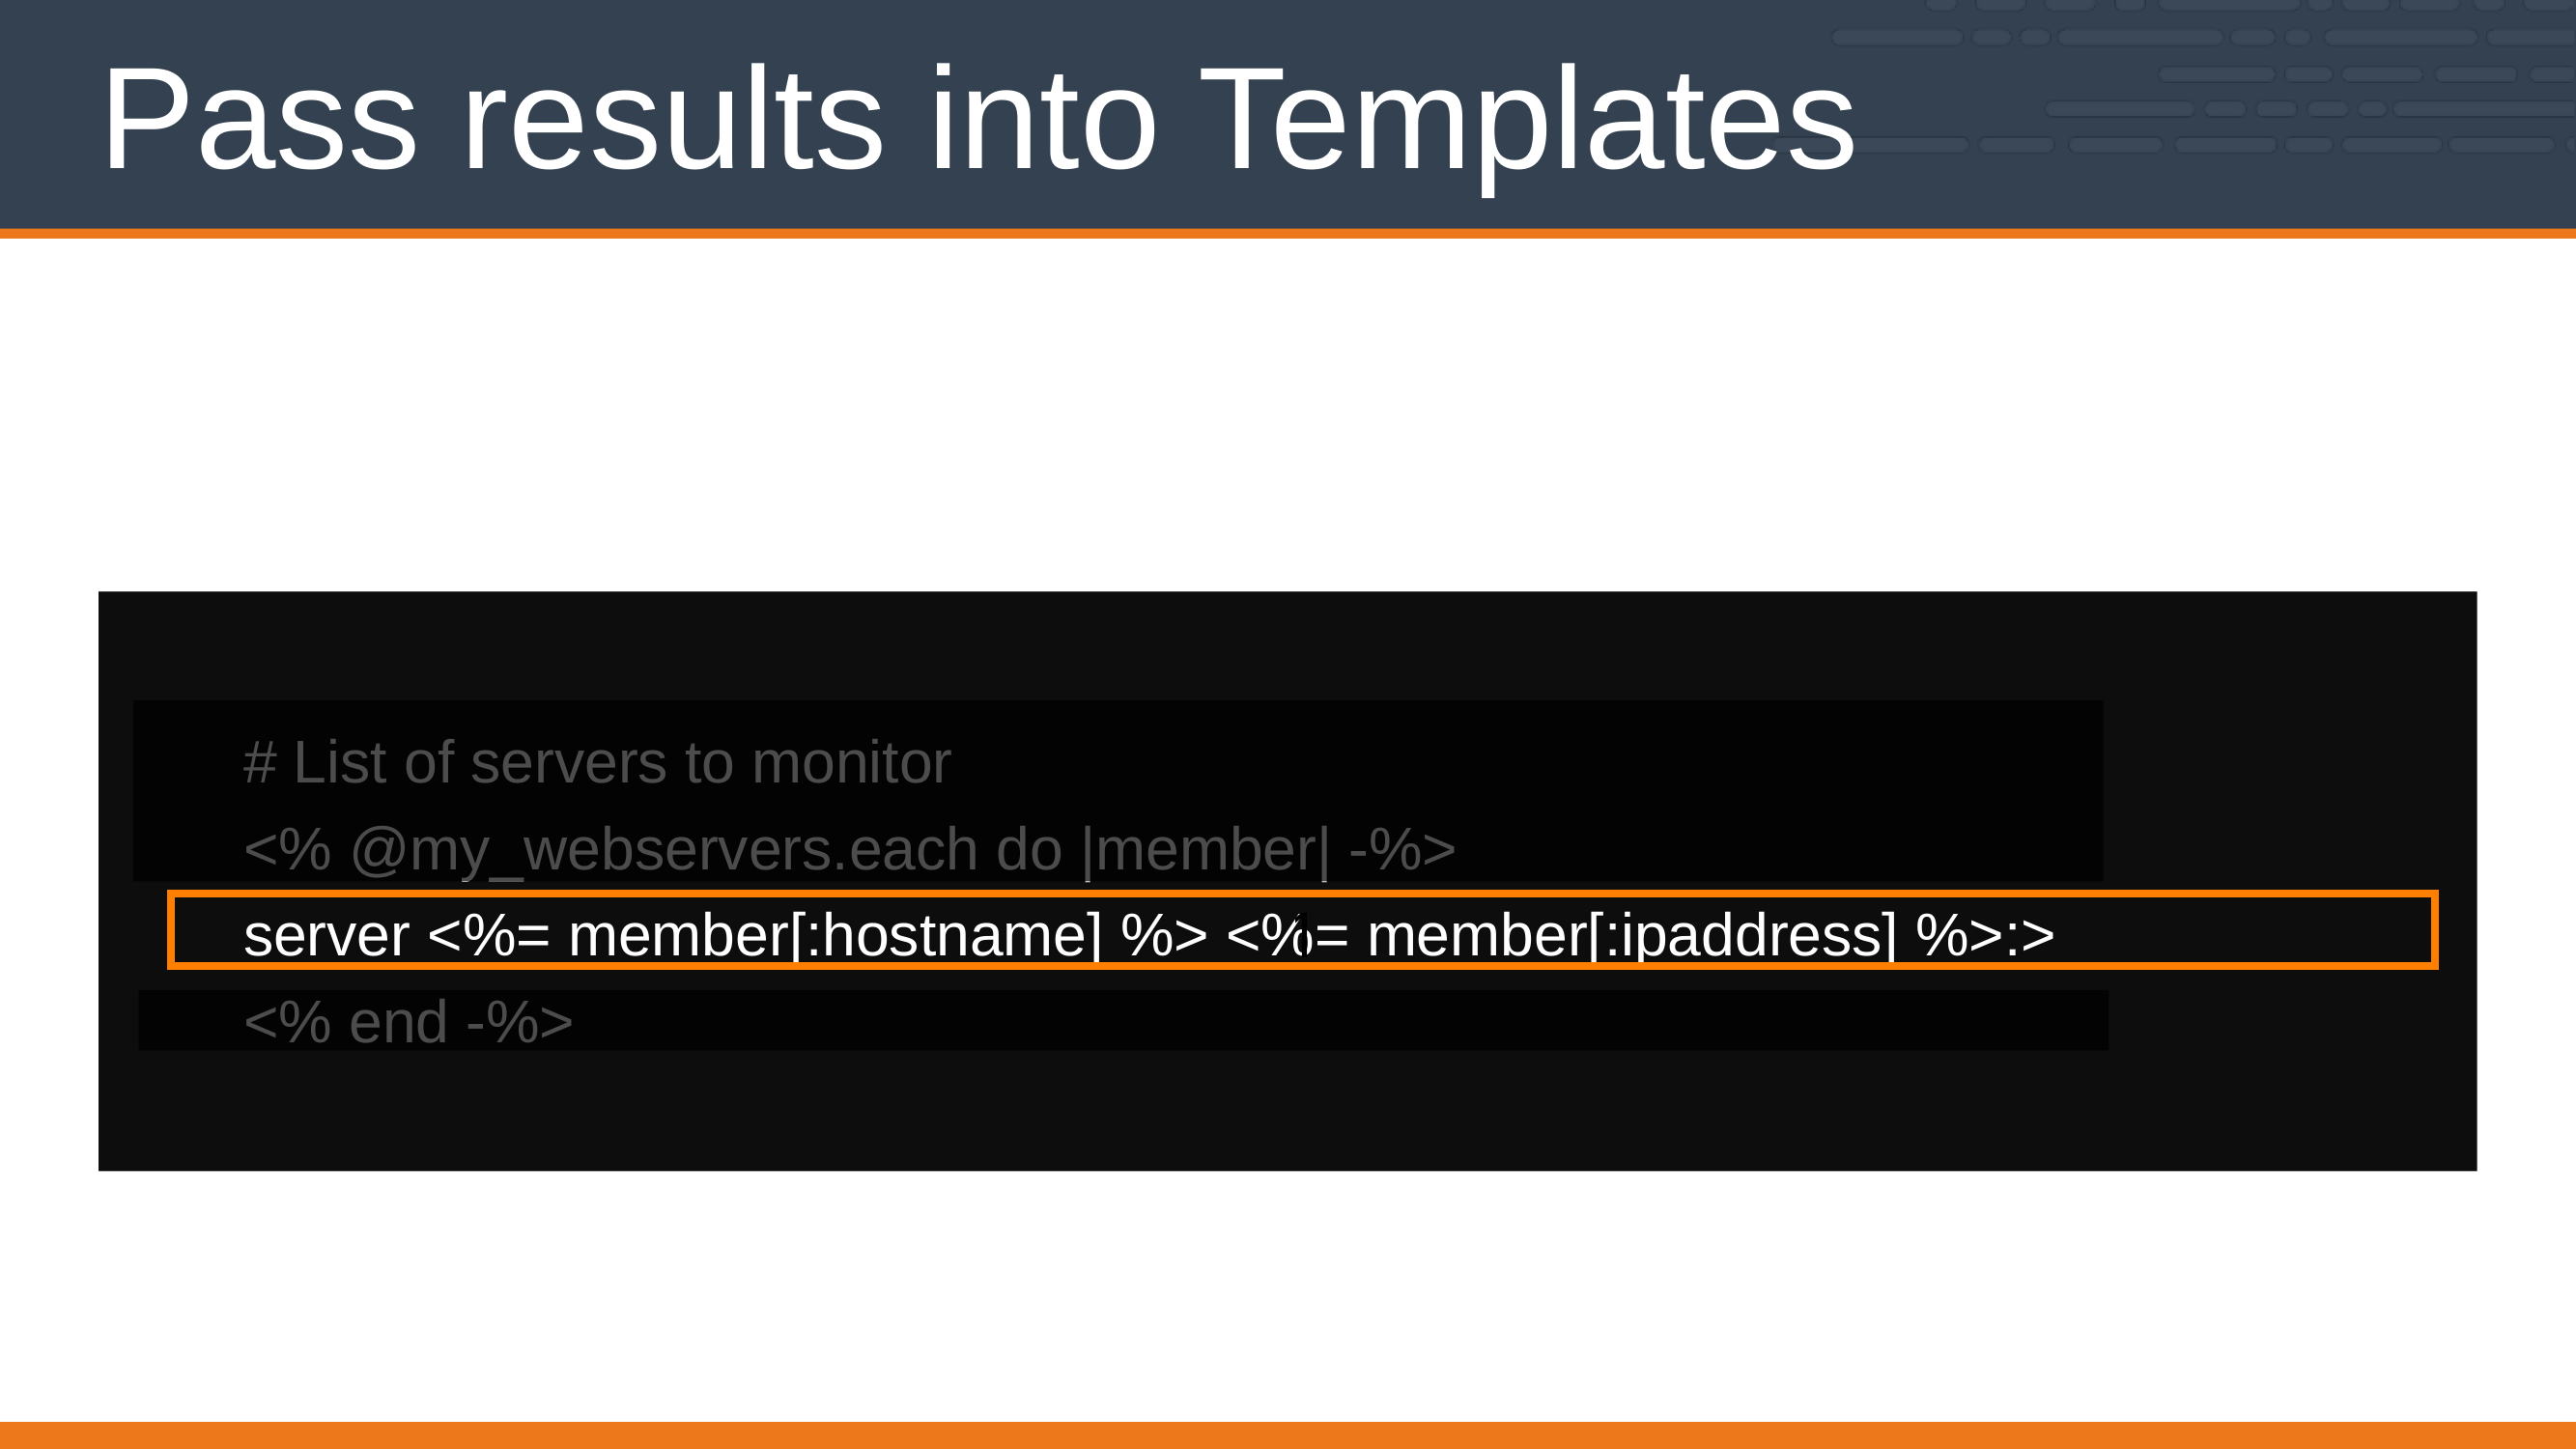

Pass results into Templates
  # List of servers to monitor
  <% @my_webservers.each do |member| -%>
  server <%= member[:hostname] %> <%= member[:ipaddress] %>:>
  <% end -%>

1